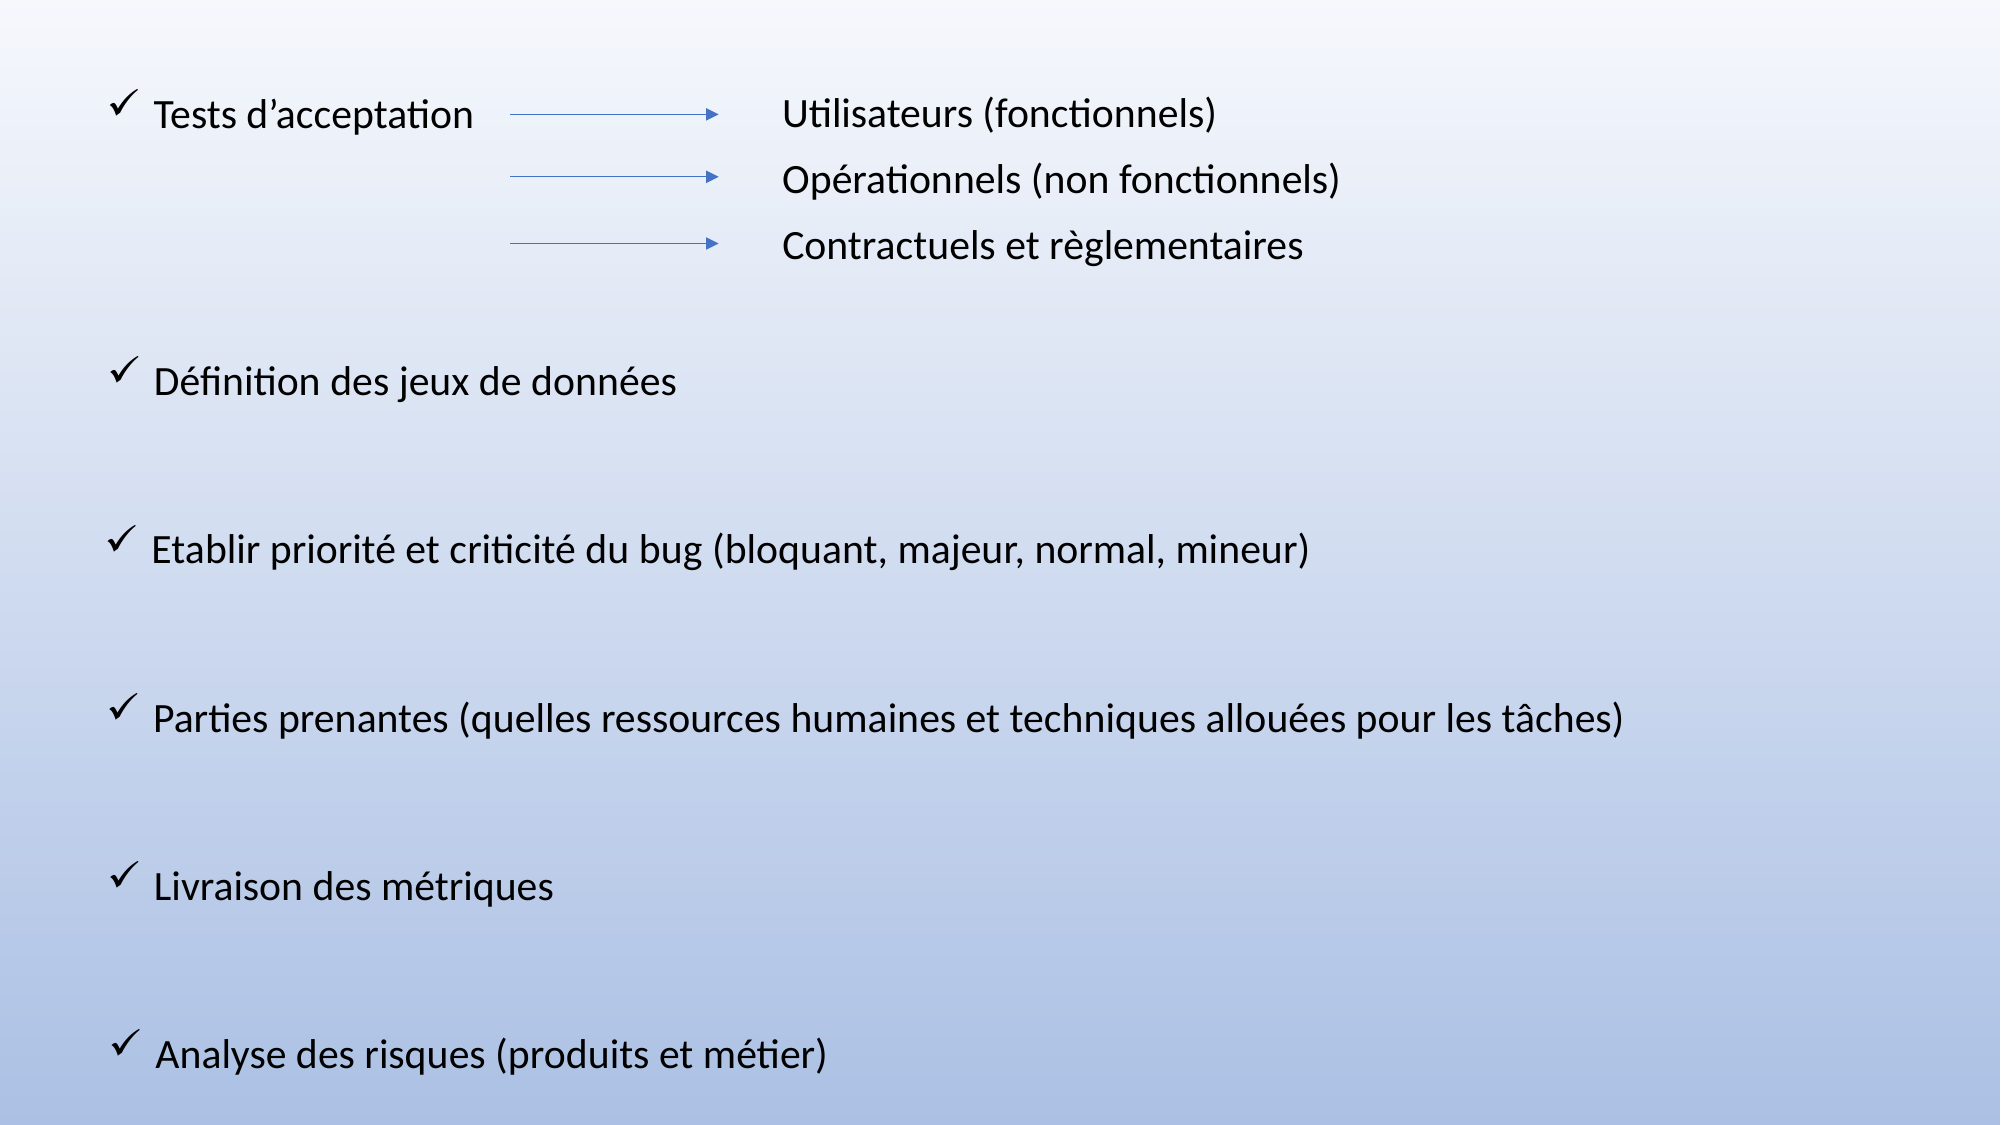

Utilisateurs (fonctionnels)
Tests d’acceptation
Opérationnels (non fonctionnels)
Contractuels et règlementaires
Définition des jeux de données
Etablir priorité et criticité du bug (bloquant, majeur, normal, mineur)
Parties prenantes (quelles ressources humaines et techniques allouées pour les tâches)
Livraison des métriques
Analyse des risques (produits et métier)